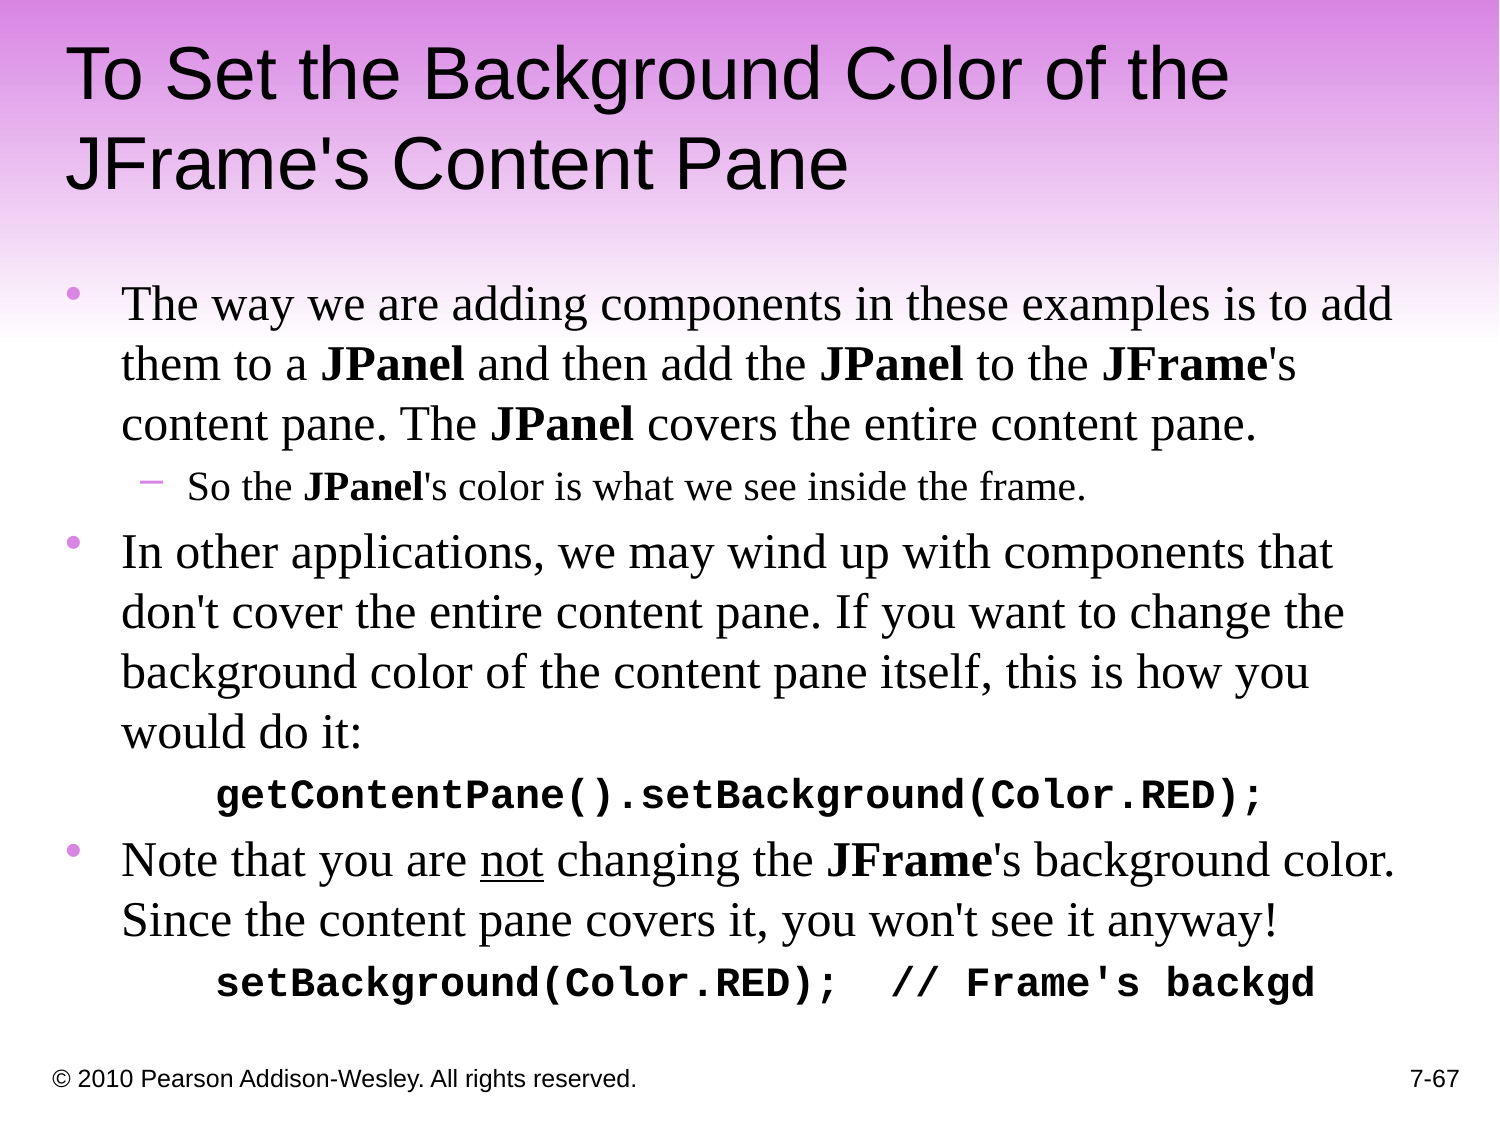

To Set the Background Color of the JFrame's Content Pane
The way we are adding components in these examples is to add them to a JPanel and then add the JPanel to the JFrame's content pane. The JPanel covers the entire content pane.
So the JPanel's color is what we see inside the frame.
In other applications, we may wind up with components that don't cover the entire content pane. If you want to change the background color of the content pane itself, this is how you would do it:
   getContentPane().setBackground(Color.RED);
Note that you are not changing the JFrame's background color. Since the content pane covers it, you won't see it anyway!
   setBackground(Color.RED);  // Frame's backgd
7-67